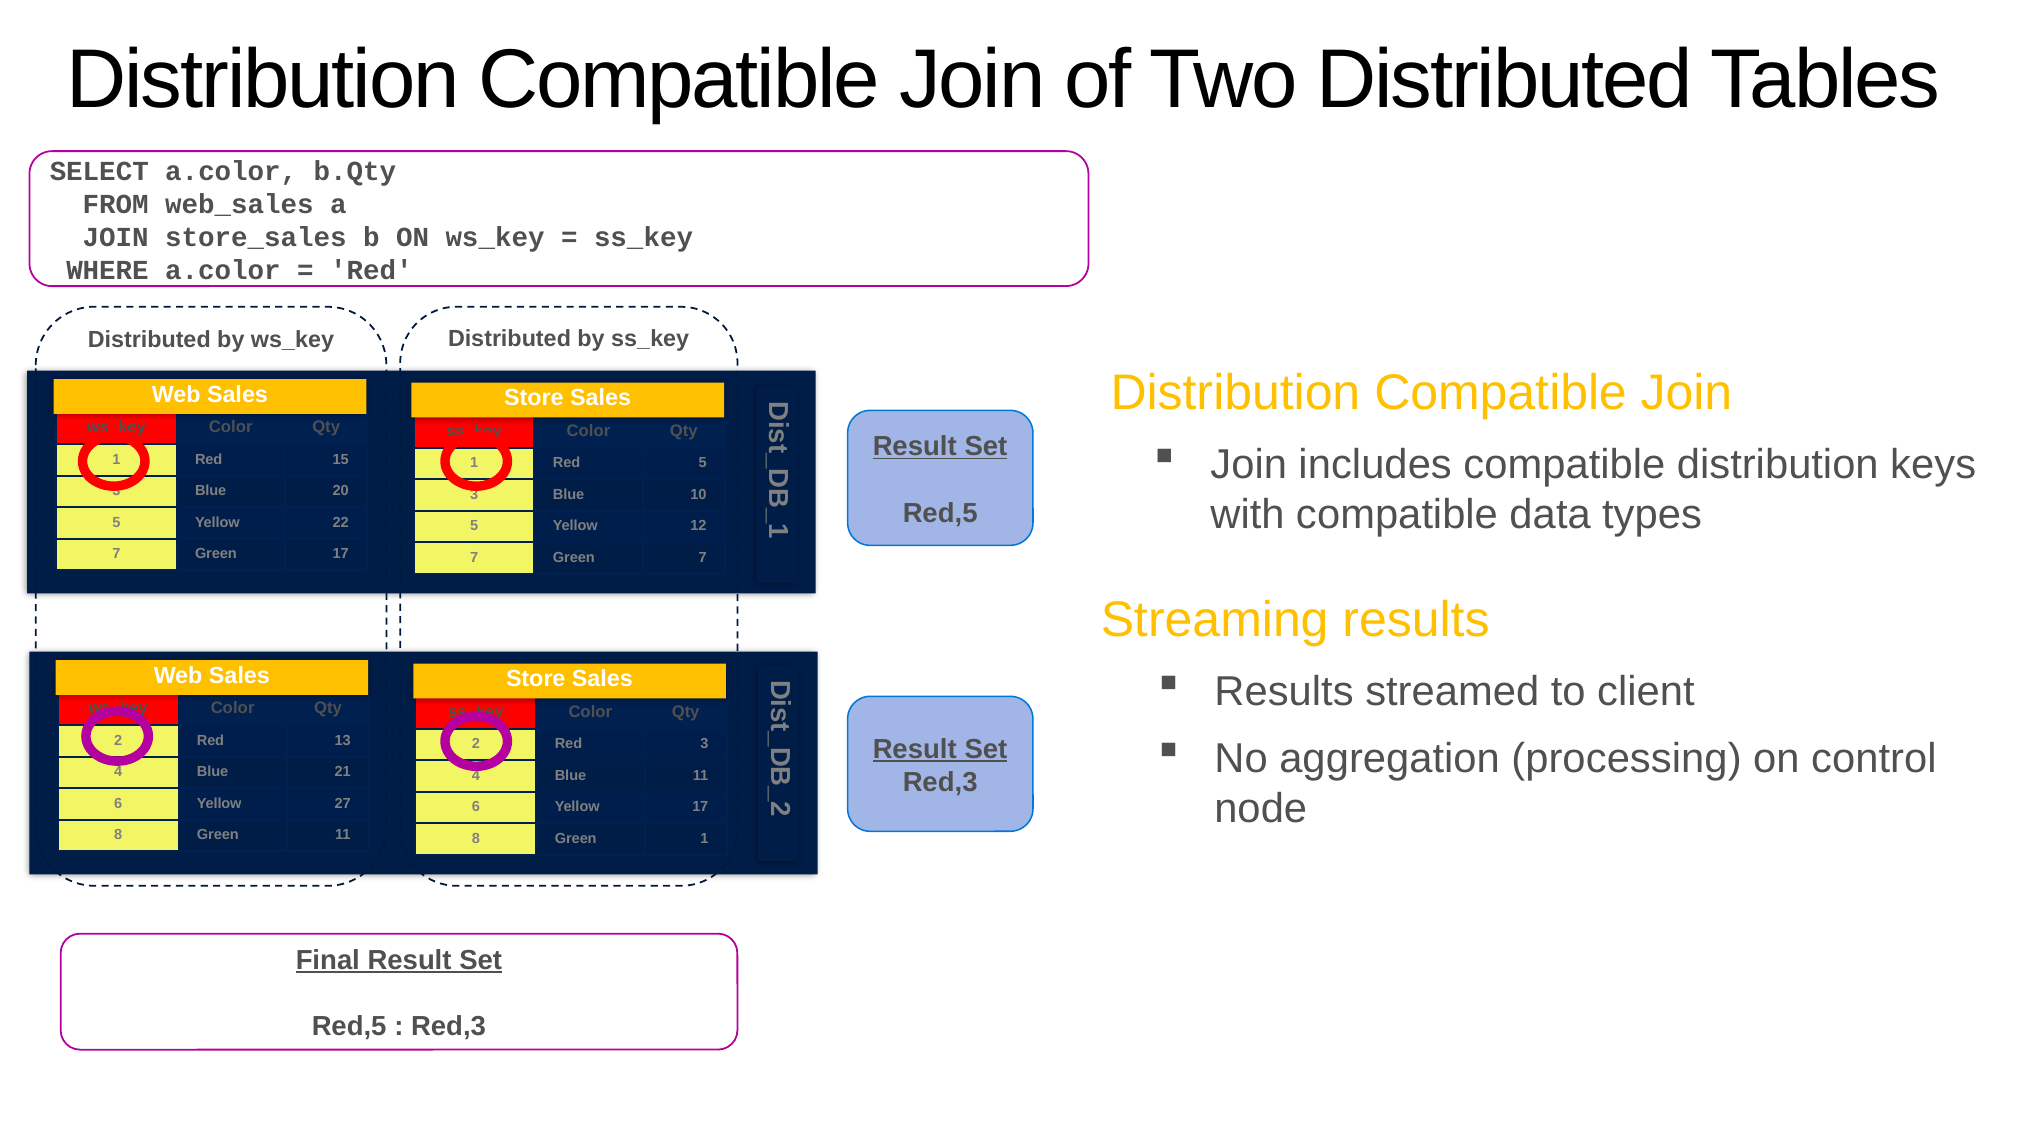

# Distribution Compatible Join of Two Distributed Tables
SELECT a.color, b.Qty
  FROM web_sales a
  JOIN store_sales b ON ws_key = ss_key
 WHERE a.color = 'Red'
Distributed by ws_key
Distributed by ss_key
 Distribution Compatible Join
Join includes compatible distribution keys with compatible data types

Dist_DB_1
Web Sales
Store Sales
Result Set

Red,5
| ws\_key | Color | Qty |
| --- | --- | --- |
| 1 | Red | 15 |
| 3 | Blue | 20 |
| 5 | Yellow | 22 |
| 7 | Green | 17 |
| ss\_key | Color | Qty |
| --- | --- | --- |
| 1 | Red | 5 |
| 3 | Blue | 10 |
| 5 | Yellow | 12 |
| 7 | Green | 7 |

Streaming results
Results streamed to client
No aggregation (processing) on control node

Web Sales
Store Sales
| ws\_key | Color | Qty |
| --- | --- | --- |
| 2 | Red | 13 |
| 4 | Blue | 21 |
| 6 | Yellow | 27 |
| 8 | Green | 11 |
| ss\_key | Color | Qty |
| --- | --- | --- |
| 2 | Red | 3 |
| 4 | Blue | 11 |
| 6 | Yellow | 17 |
| 8 | Green | 1 |
Result Set
Red,3

Dist_DB_2
Final Result Set

Red,5 : Red,3